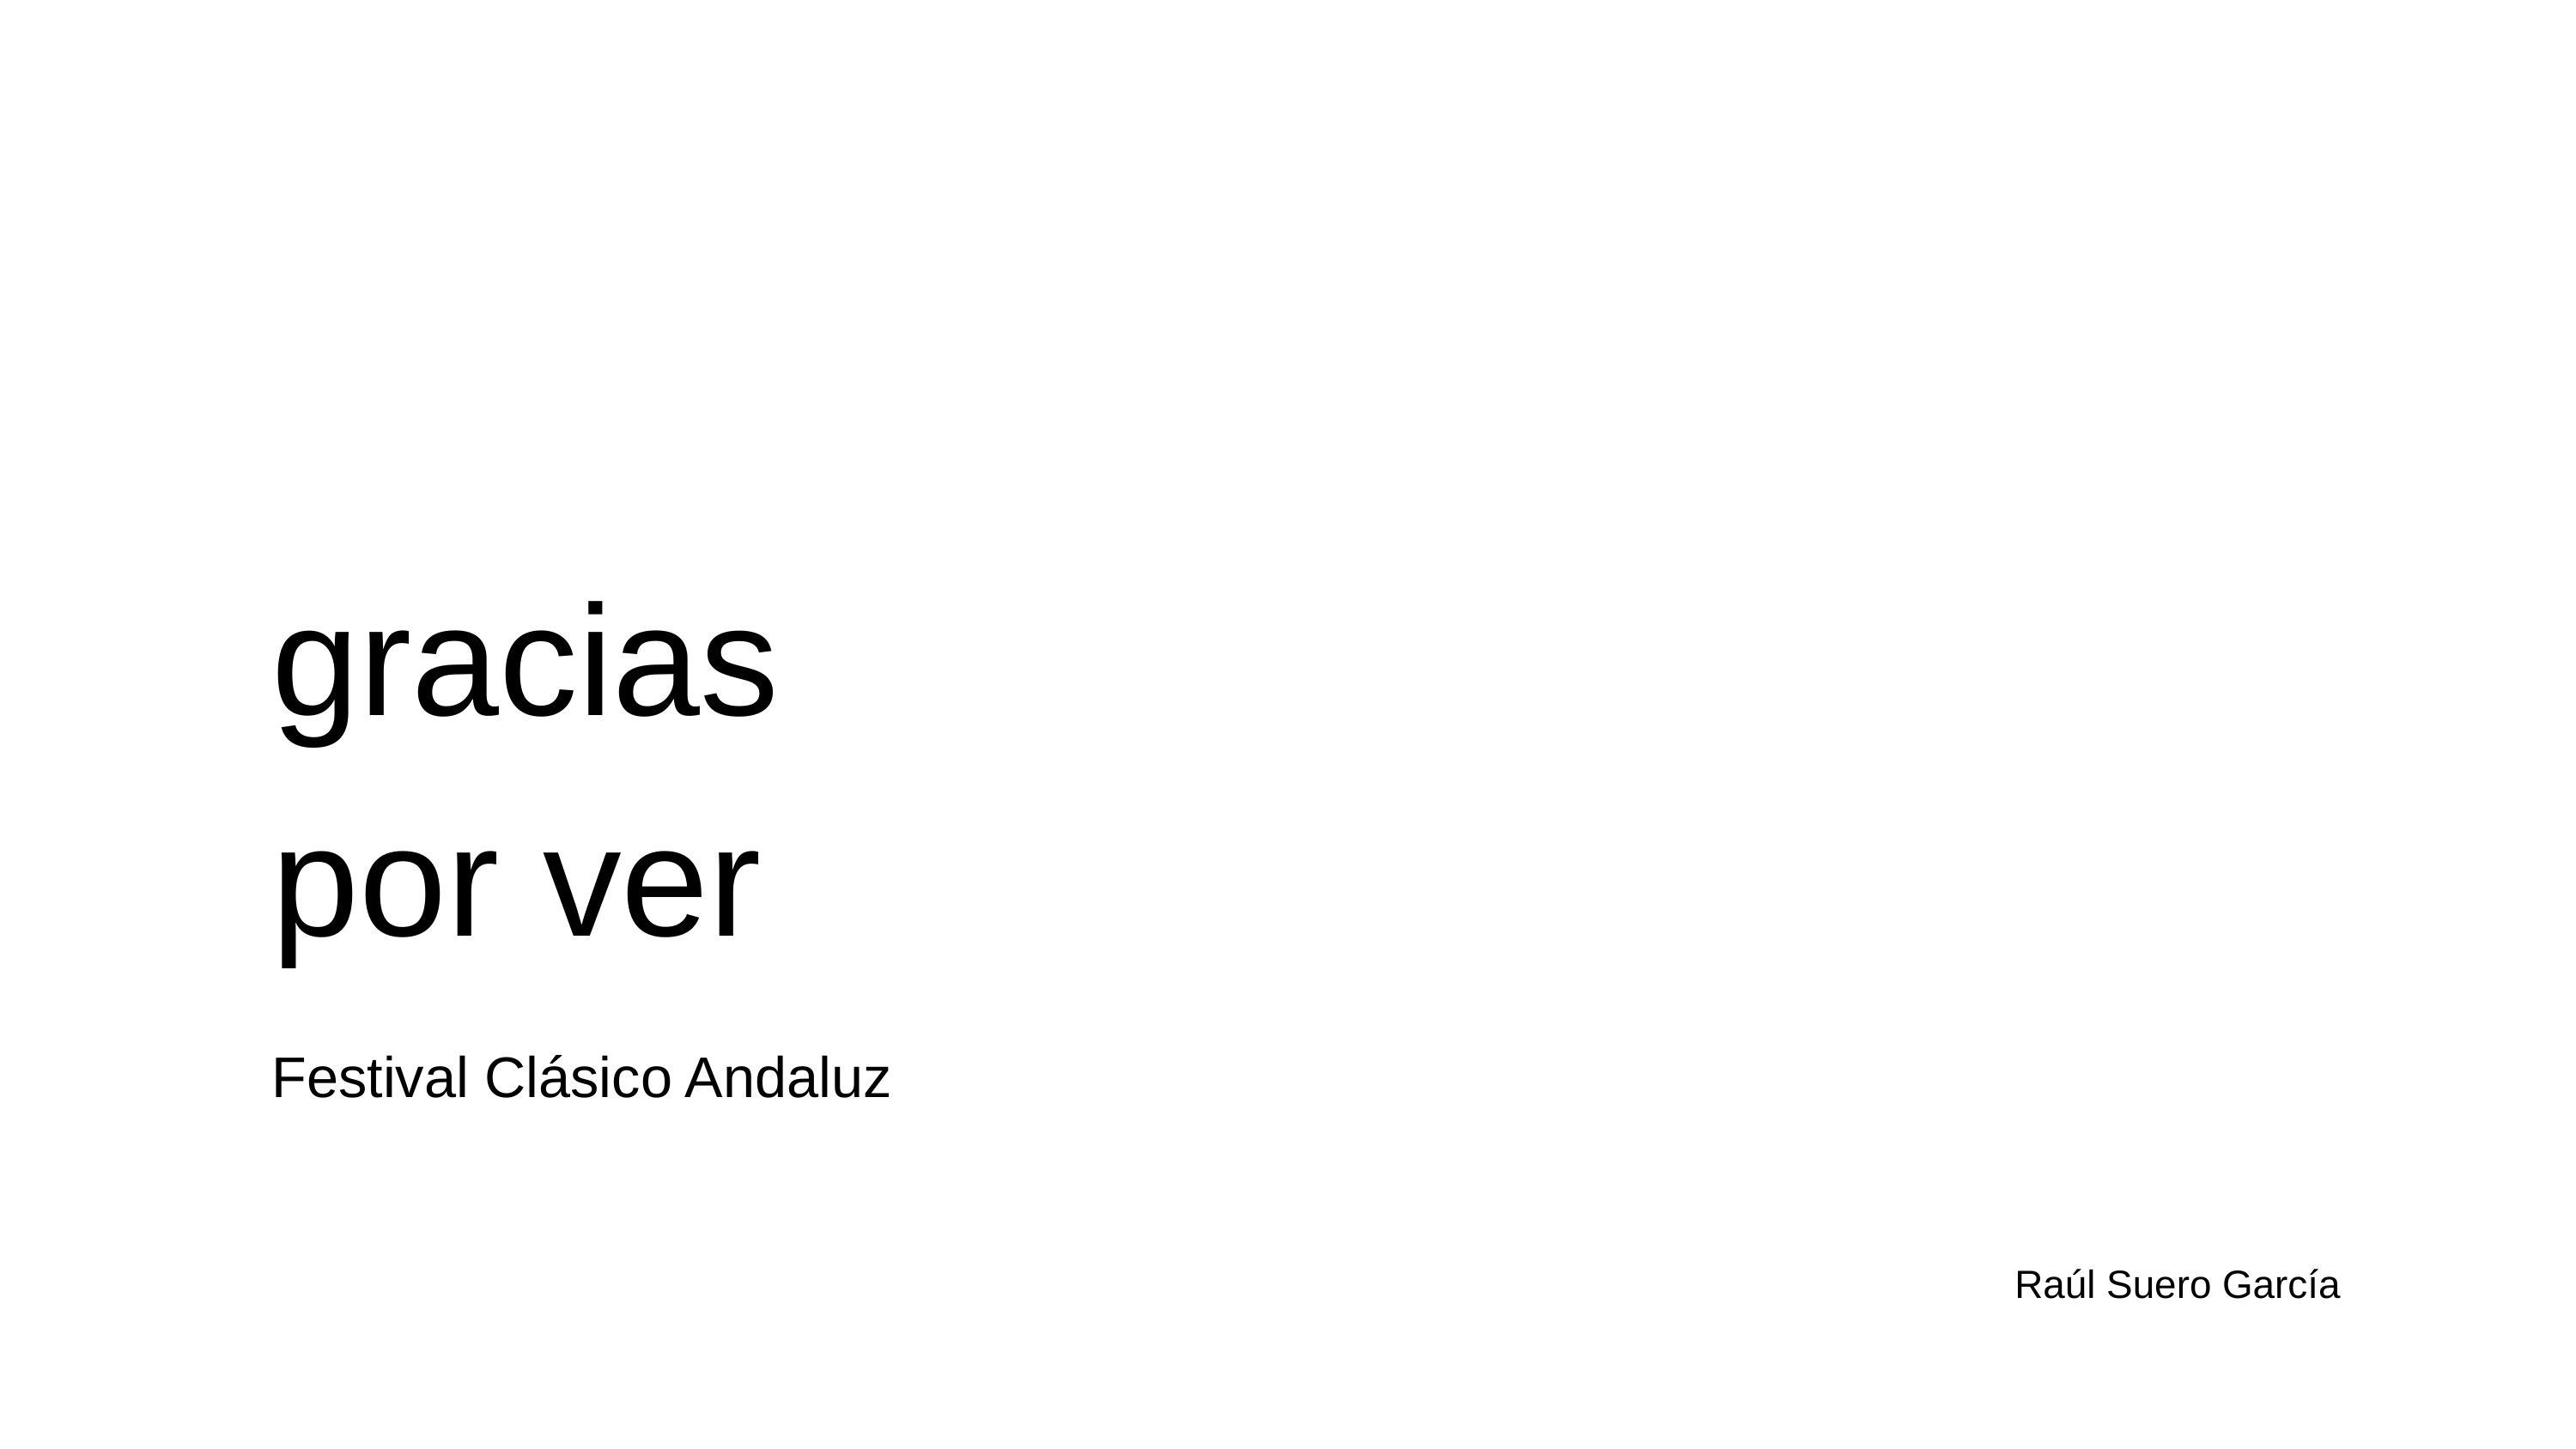

gracias
por ver
Festival Clásico Andaluz
Raúl Suero García